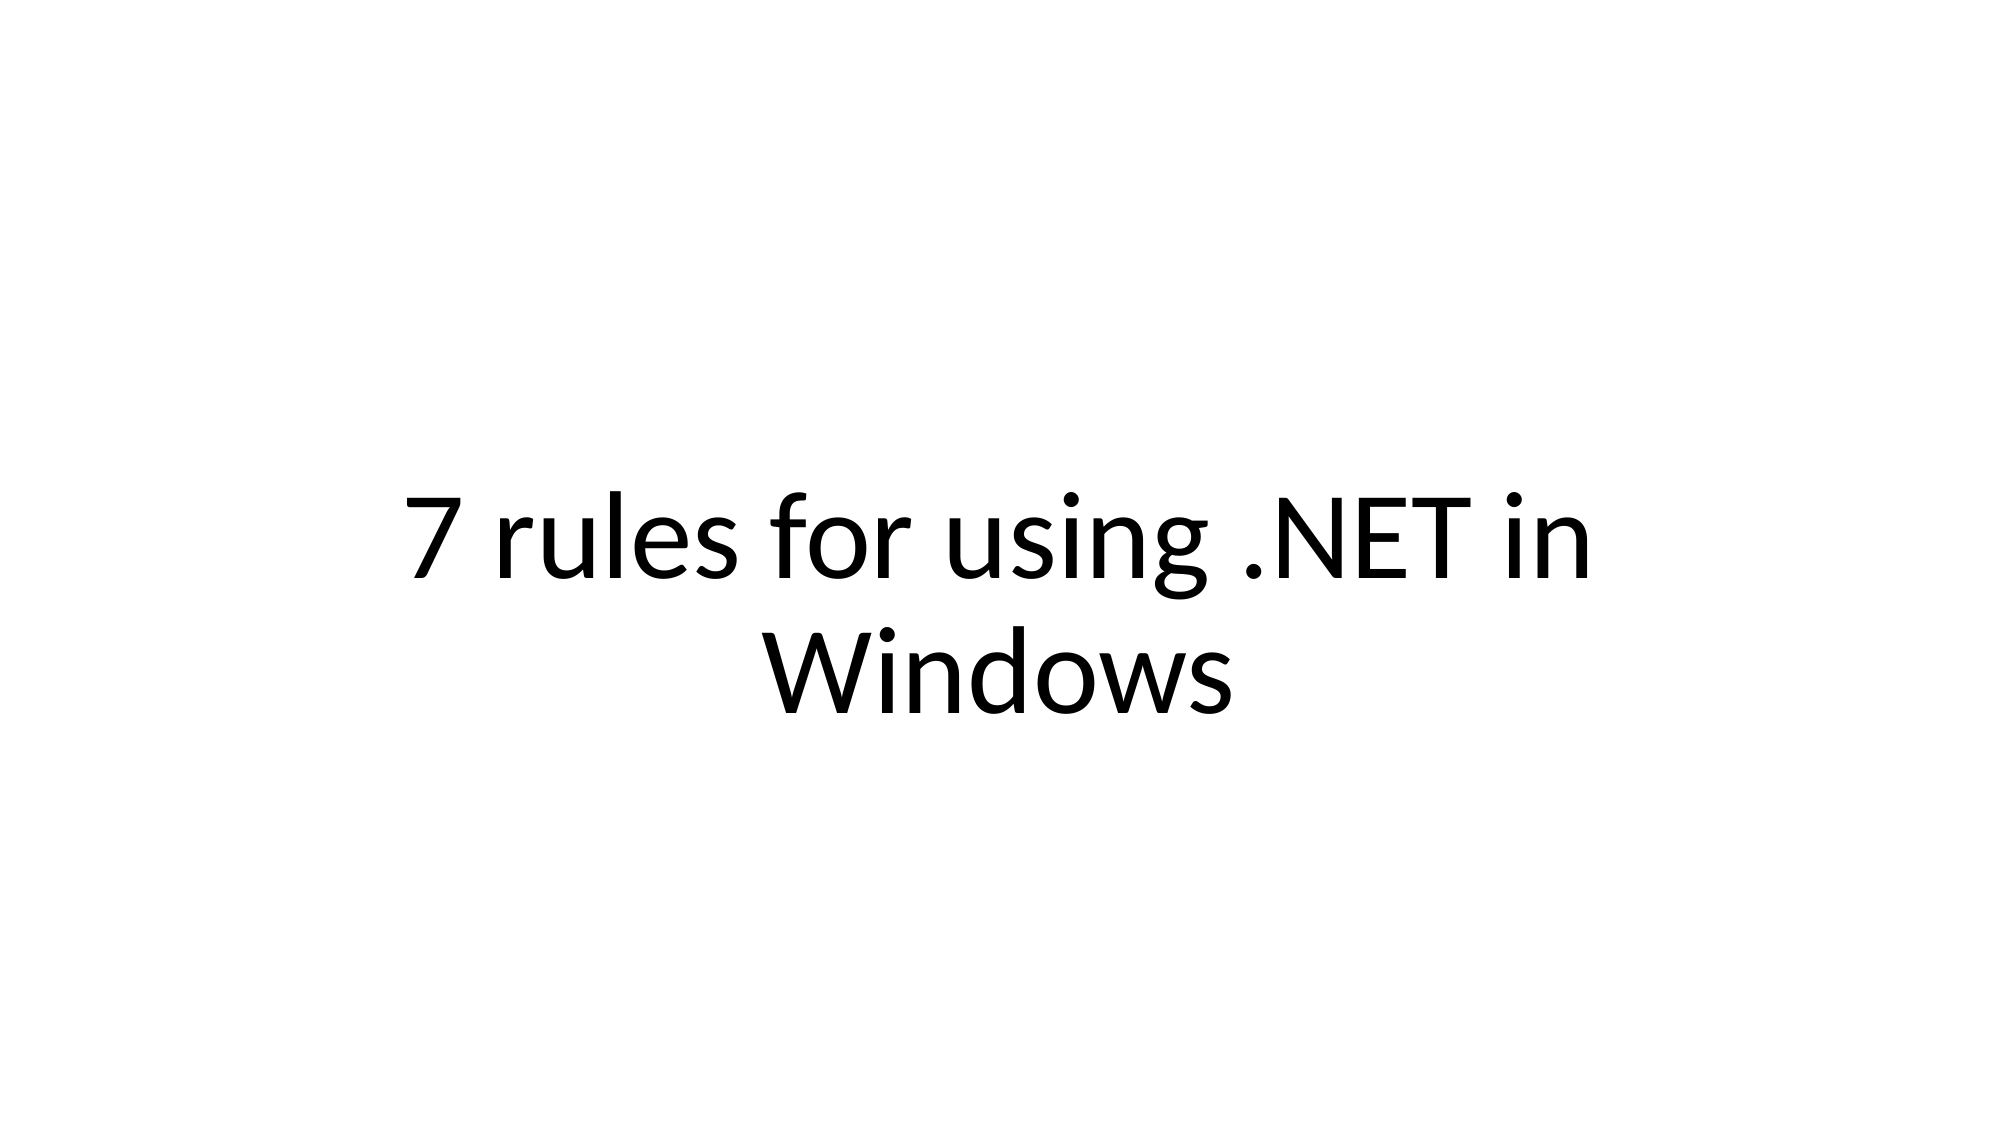

# 7 rules for using .NET in Windows